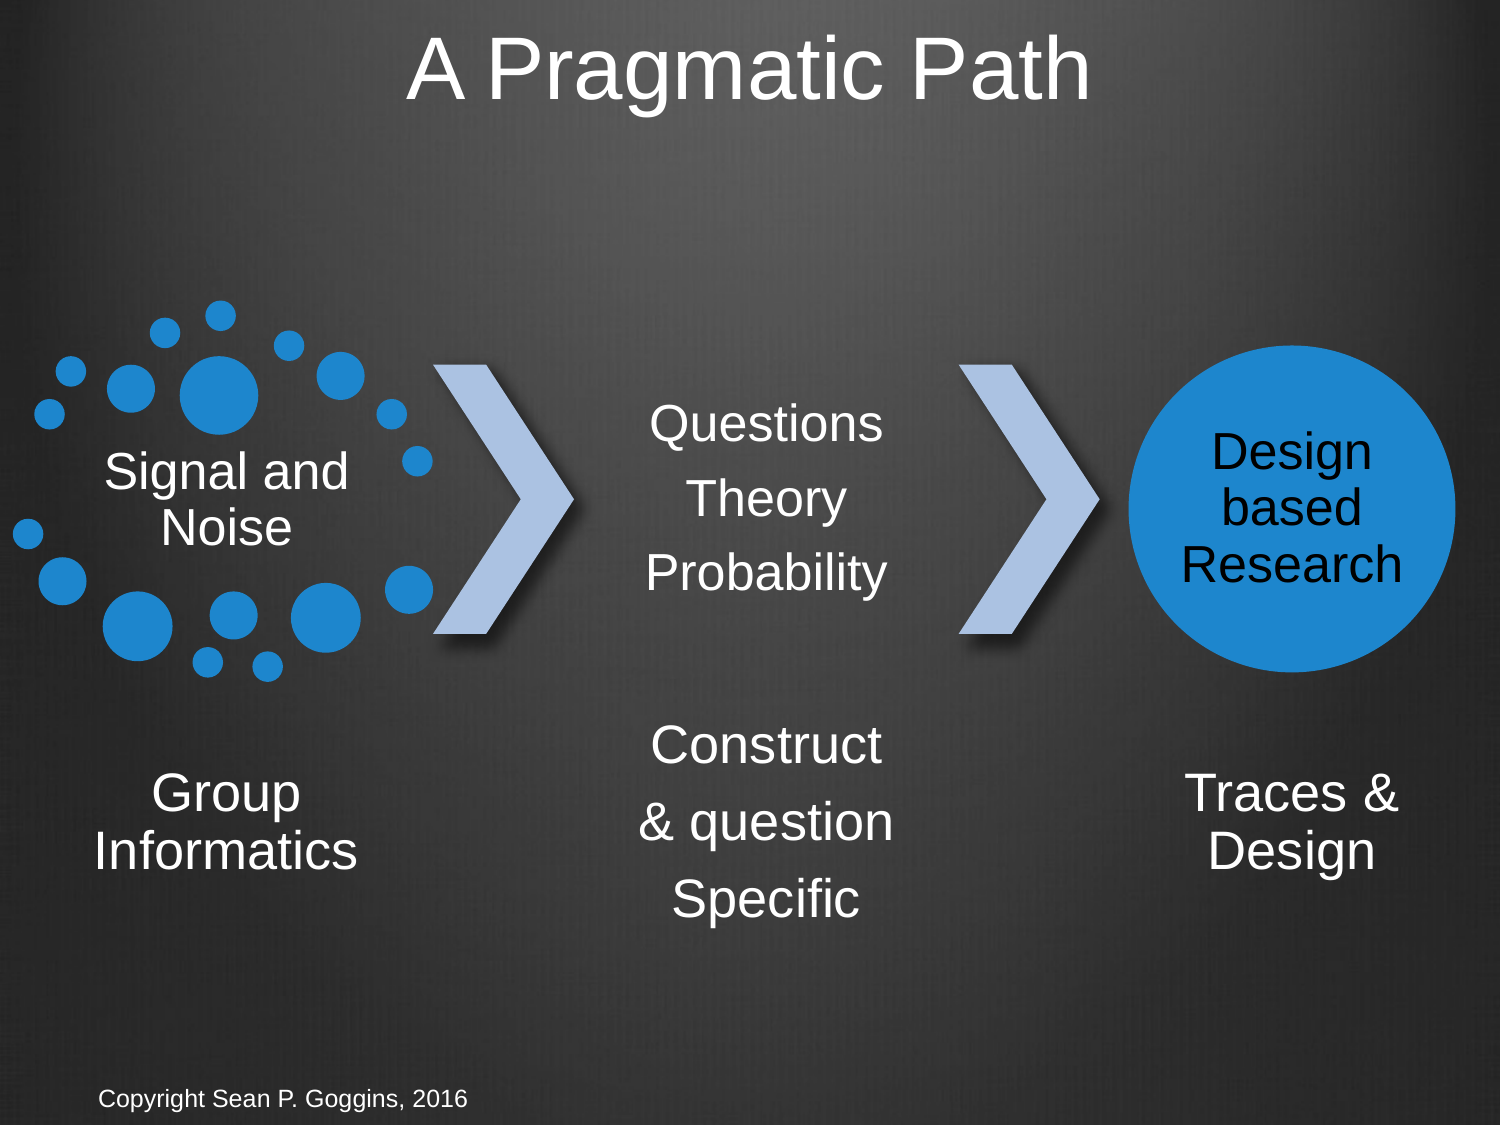

# A Pragmatic Path
Signal and Noise
Group Informatics
Questions
Theory
Probability
Construct
& question
Specific
Design based Research
Traces & Design